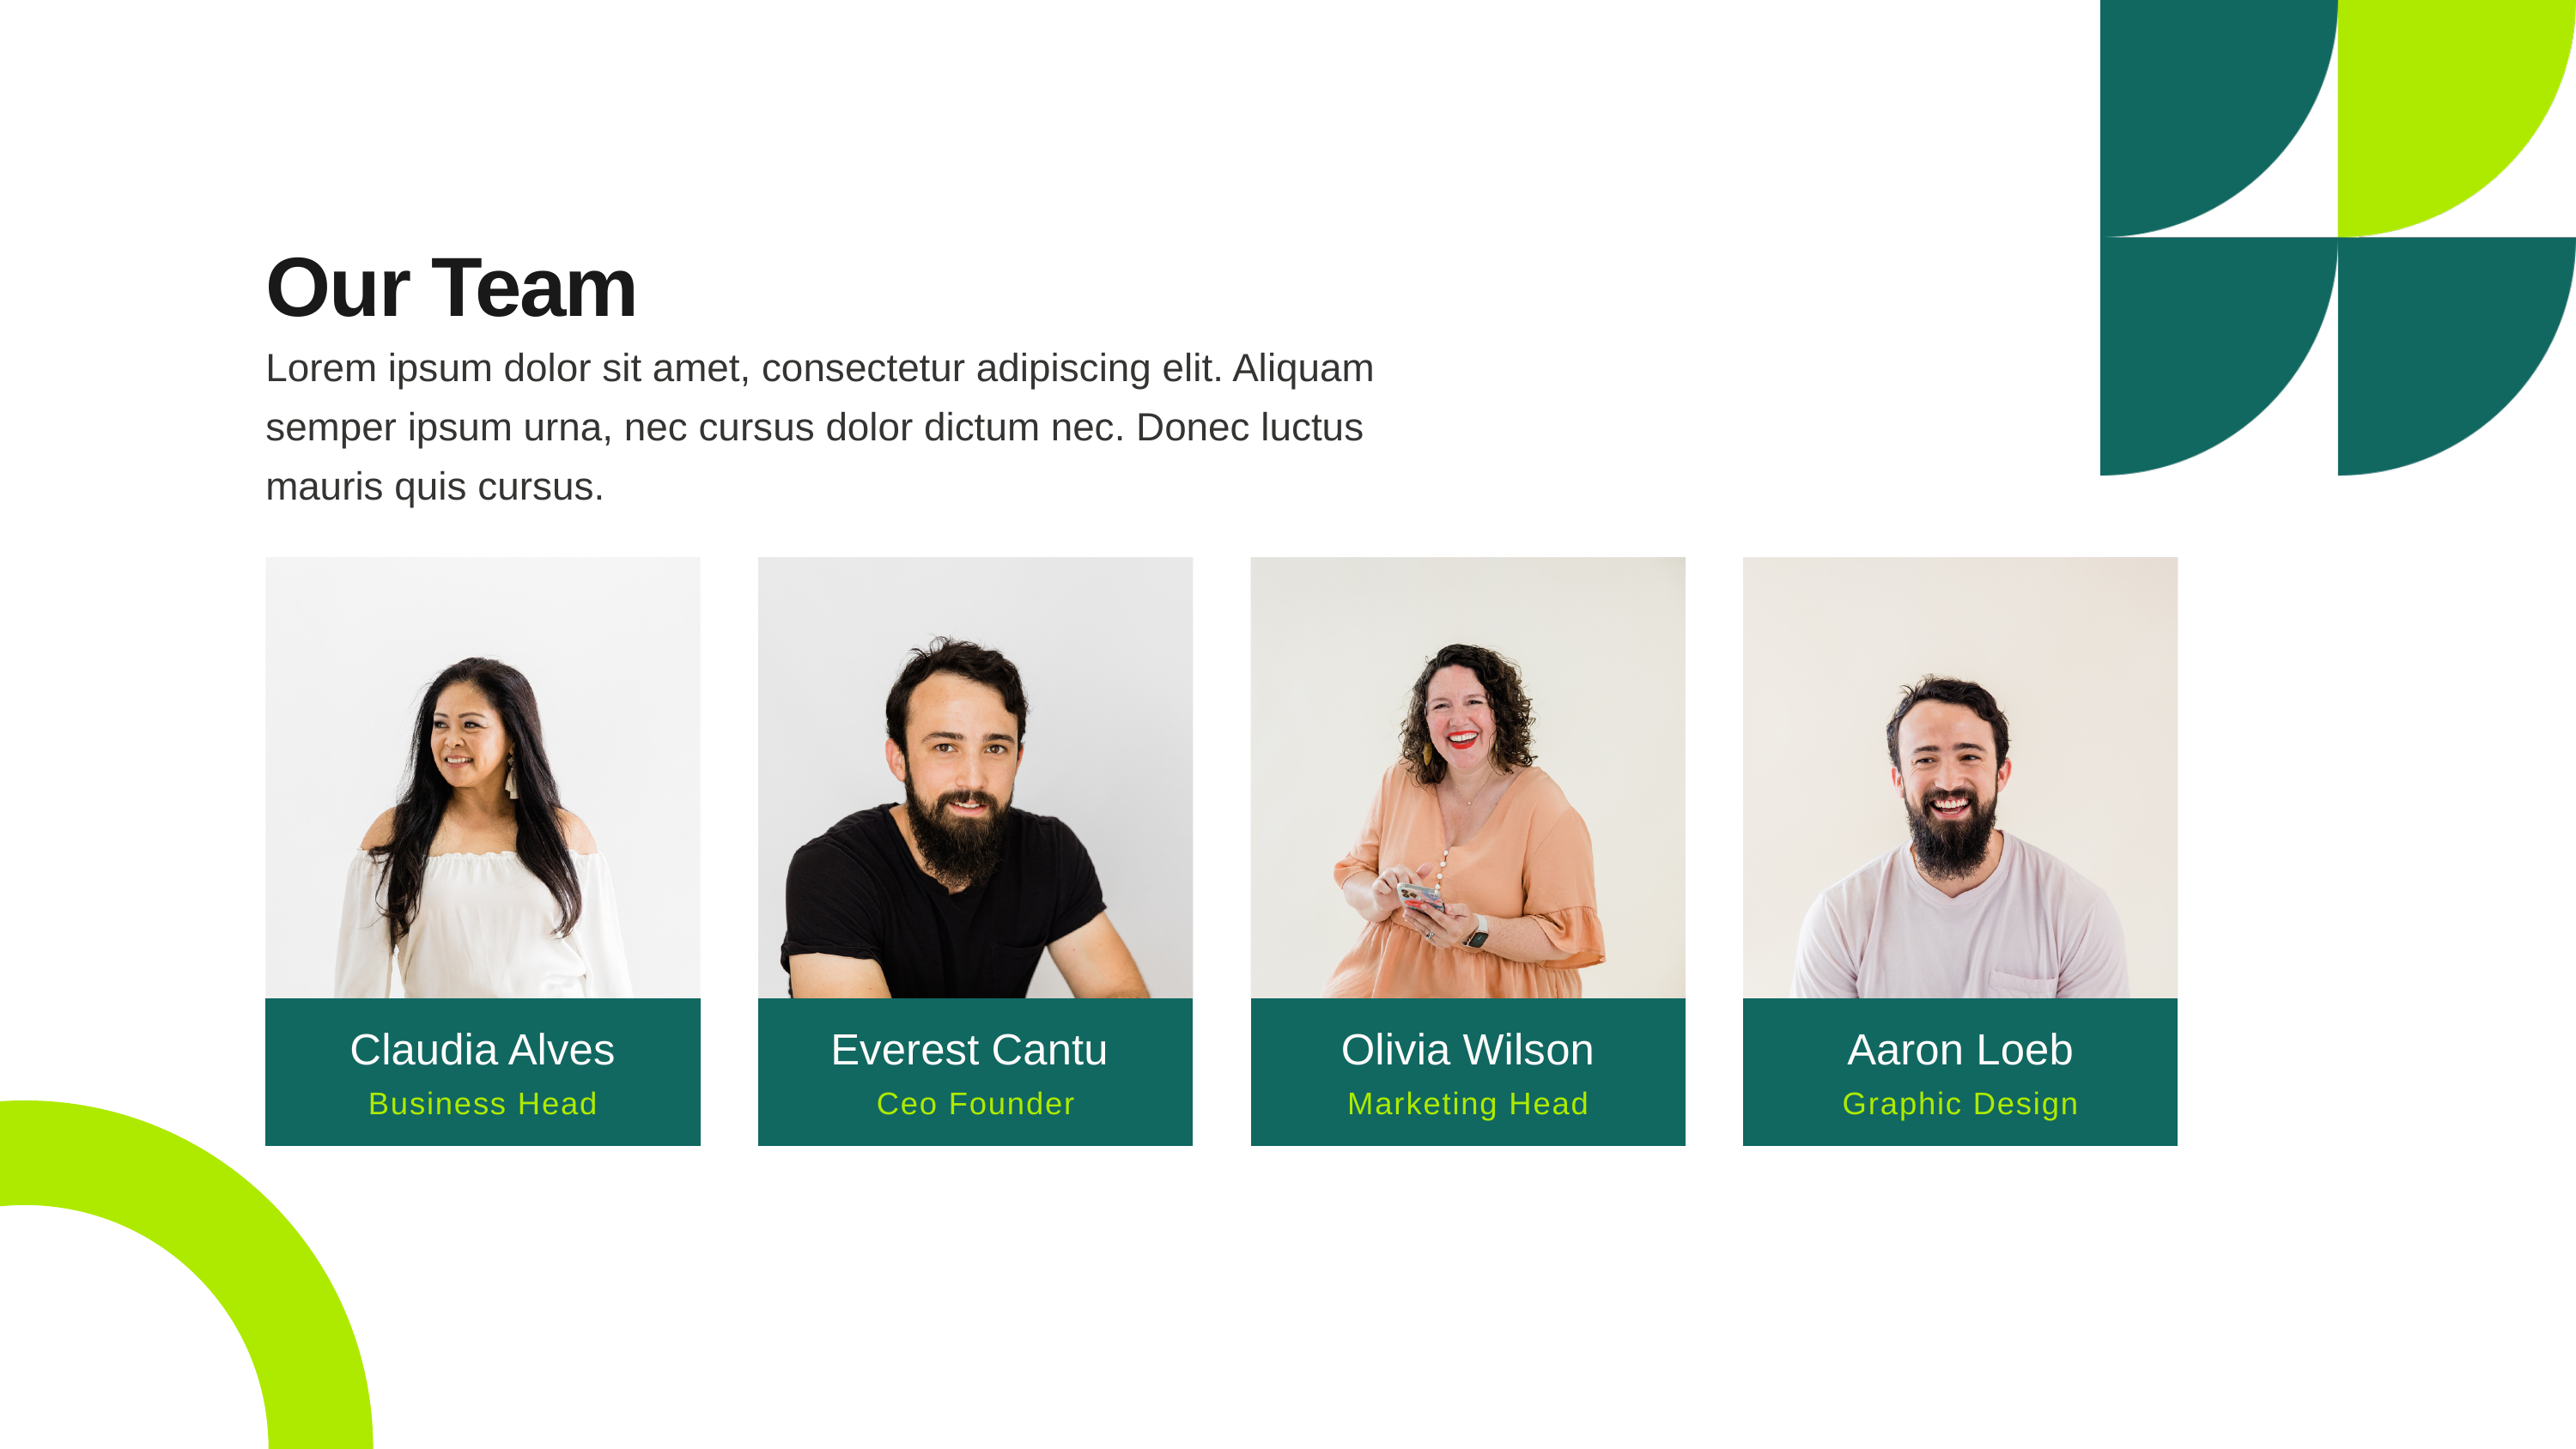

Our Team
Lorem ipsum dolor sit amet, consectetur adipiscing elit. Aliquam semper ipsum urna, nec cursus dolor dictum nec. Donec luctus mauris quis cursus.

Claudia Alves
Everest Cantu
Olivia Wilson
Aaron Loeb
Business Head
Ceo Founder
Marketing Head
Graphic Design